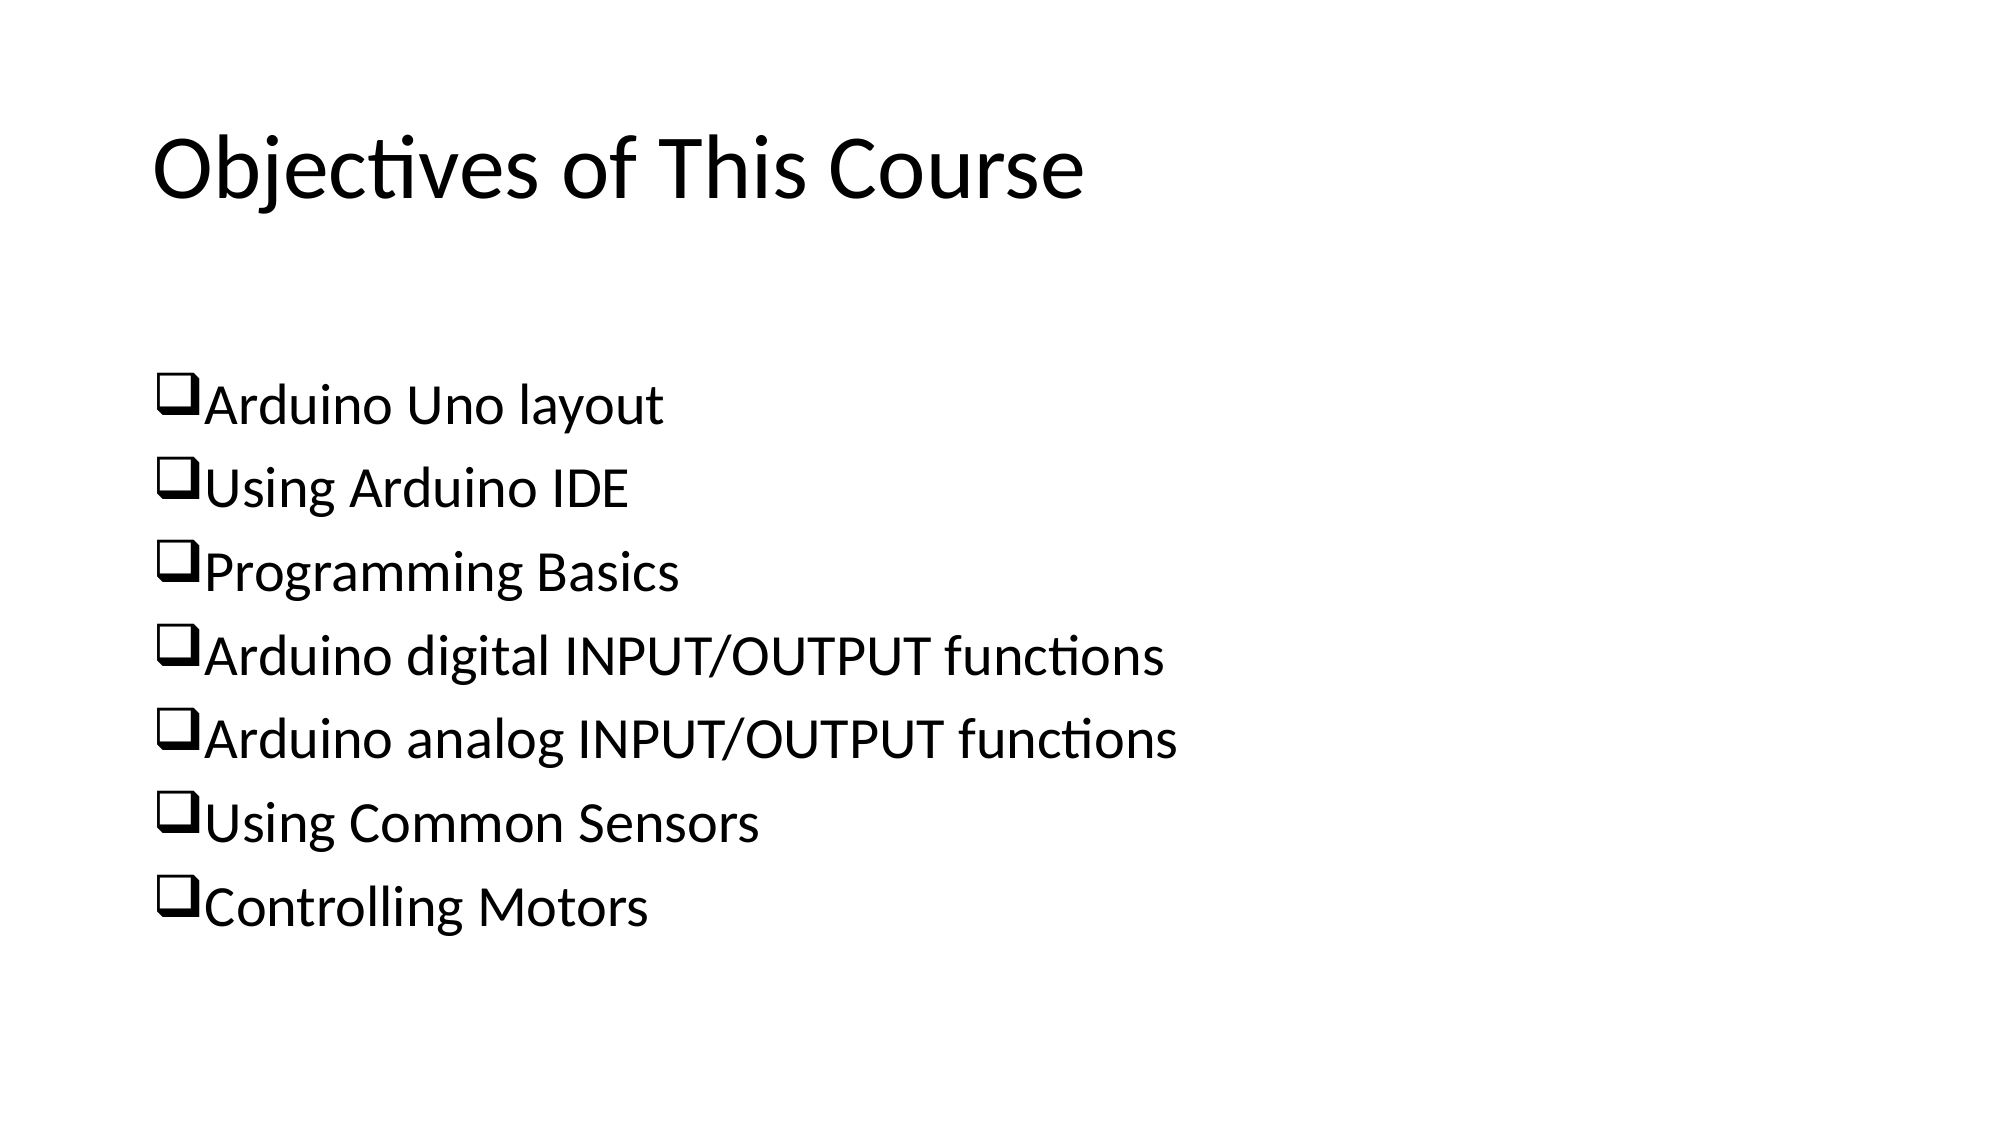

# Objectives of This Course
Arduino Uno layout
Using Arduino IDE
Programming Basics
Arduino digital INPUT/OUTPUT functions
Arduino analog INPUT/OUTPUT functions
Using Common Sensors
Controlling Motors